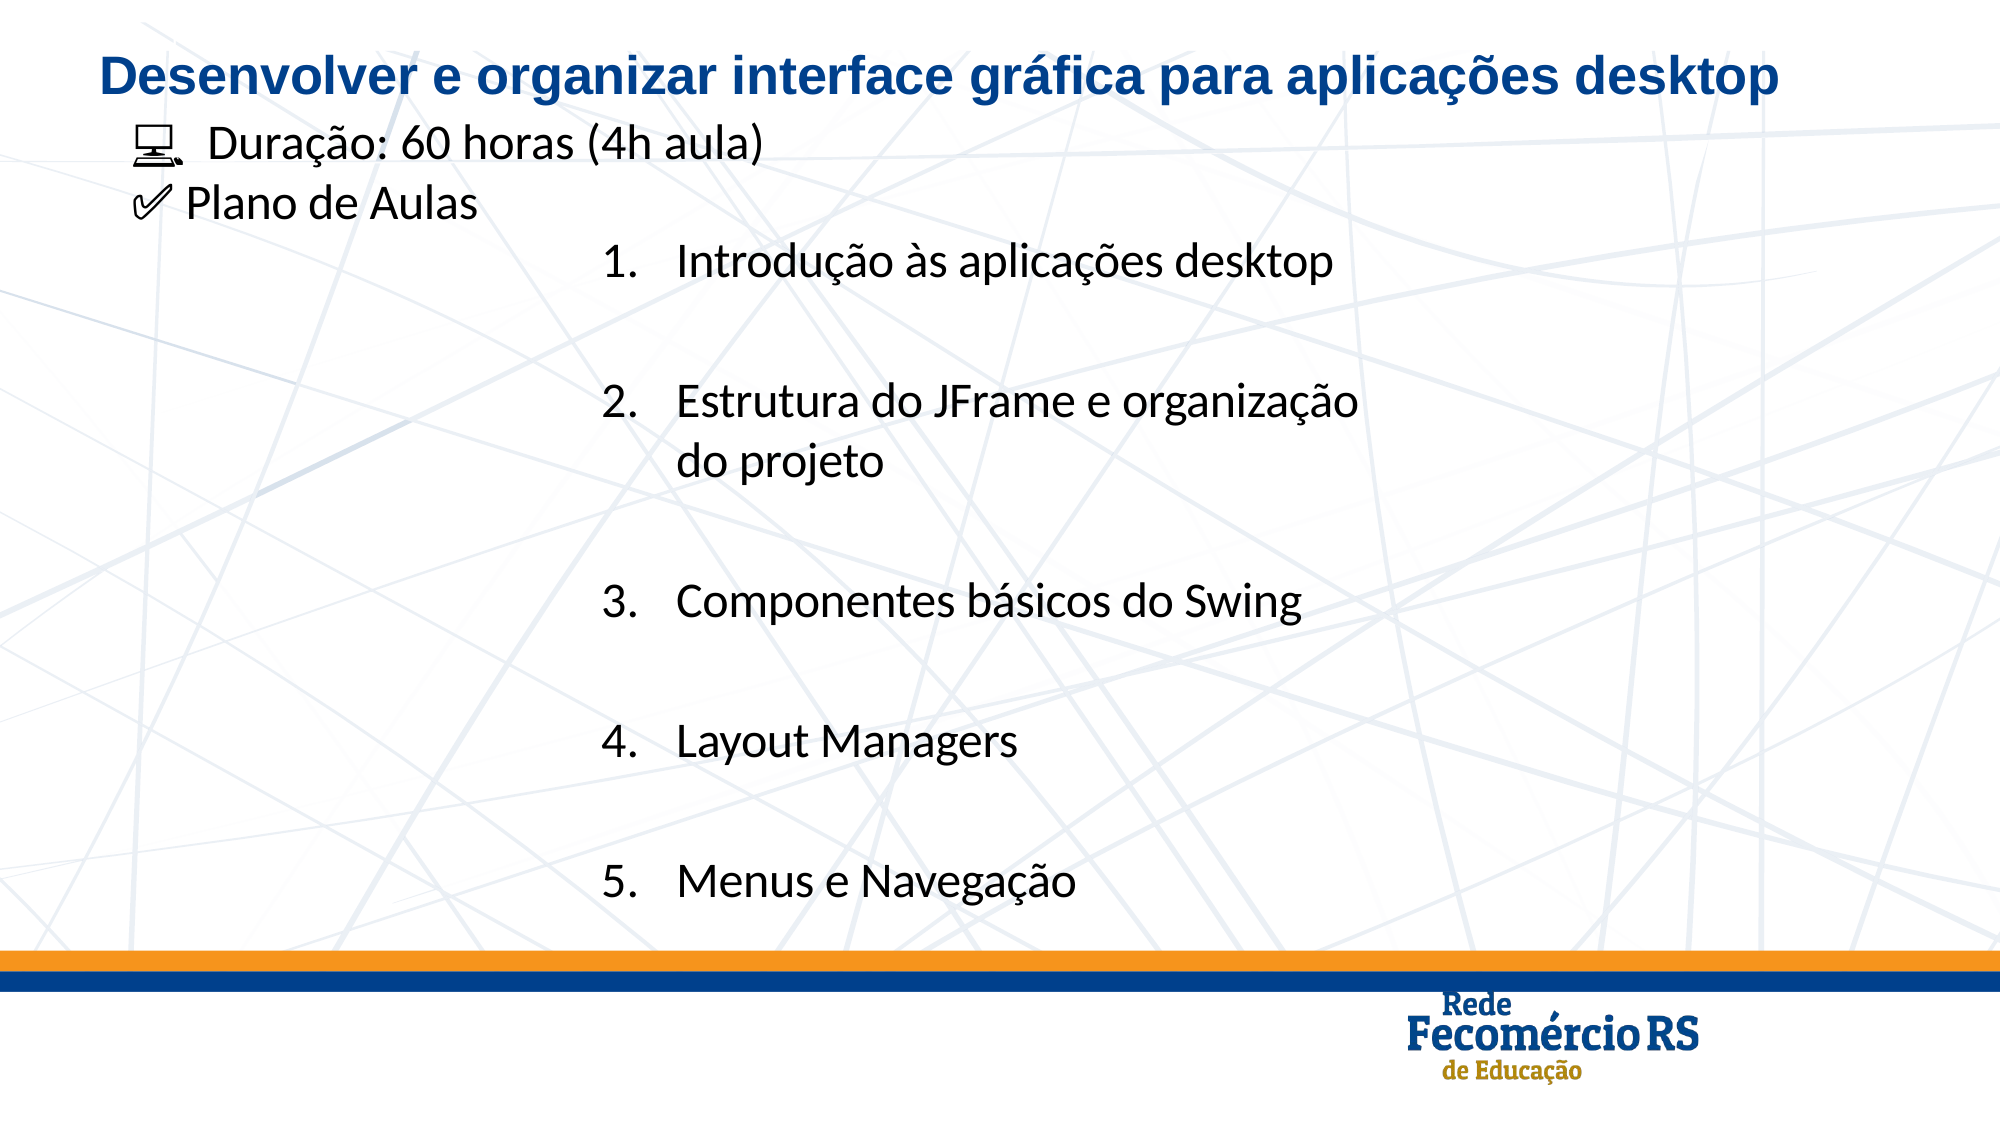

Desenvolver e organizar interface gráfica para aplicações desktop

💻  Duração: 60 horas (4h aula)
✅ Plano de Aulas

Introdução às aplicações desktop

Estrutura do JFrame e organização do projeto

Componentes básicos do Swing

Layout Managers

Menus e Navegação